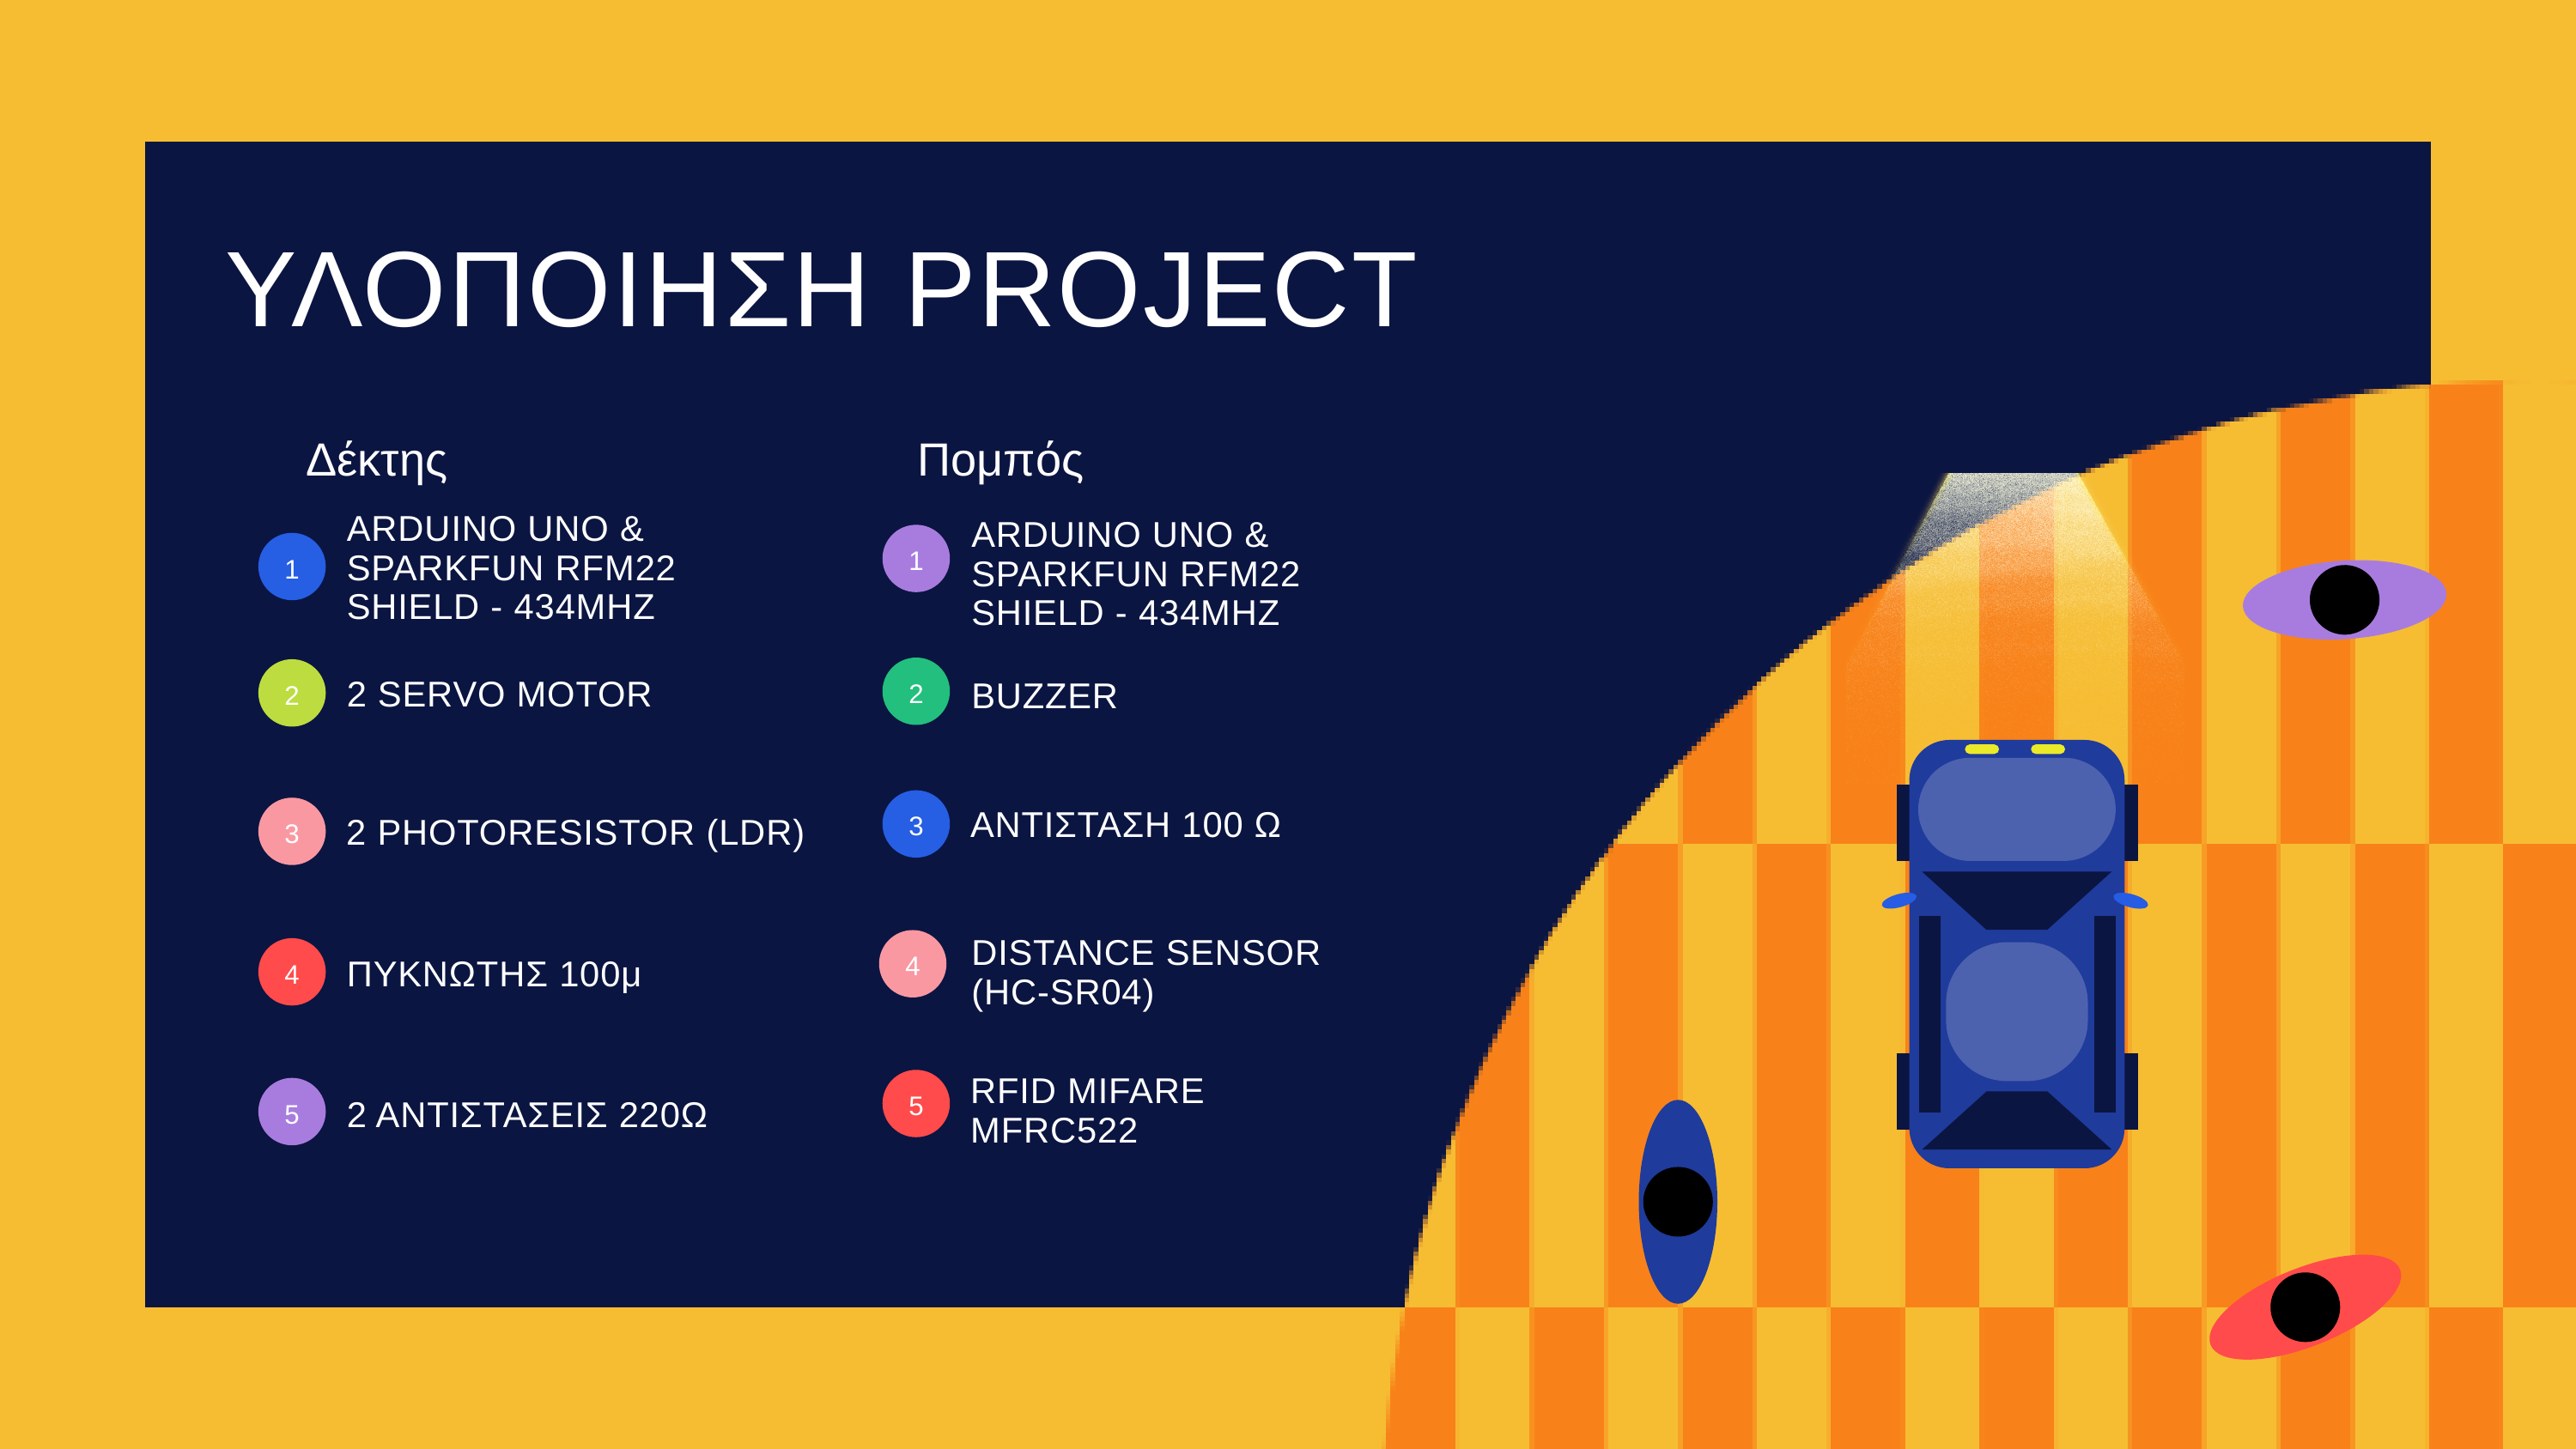

ΥΛΟΠΟΙΗΣΗ PROJECT

Δέκτης
Πομπός
ARDUINO UNO & SPARKFUN RFM22 SHIELD - 434MHZ
ARDUINO UNO & SPARKFUN RFM22 SHIELD - 434MHZ

1

1

2

2
2 SERVO MOTOR
BUZZER

3

3
ΑΝΤΙΣΤΑΣΗ 100 Ω
2 PHOTORESISTOR (LDR)

4
DISTANCE SENSOR (ΗC-SR04)

4
ΠΥΚΝΩΤΗΣ 100μ

5
RFID MIFARE MFRC522

5
2 ΑΝΤΙΣΤΑΣΕΙΣ 220Ω